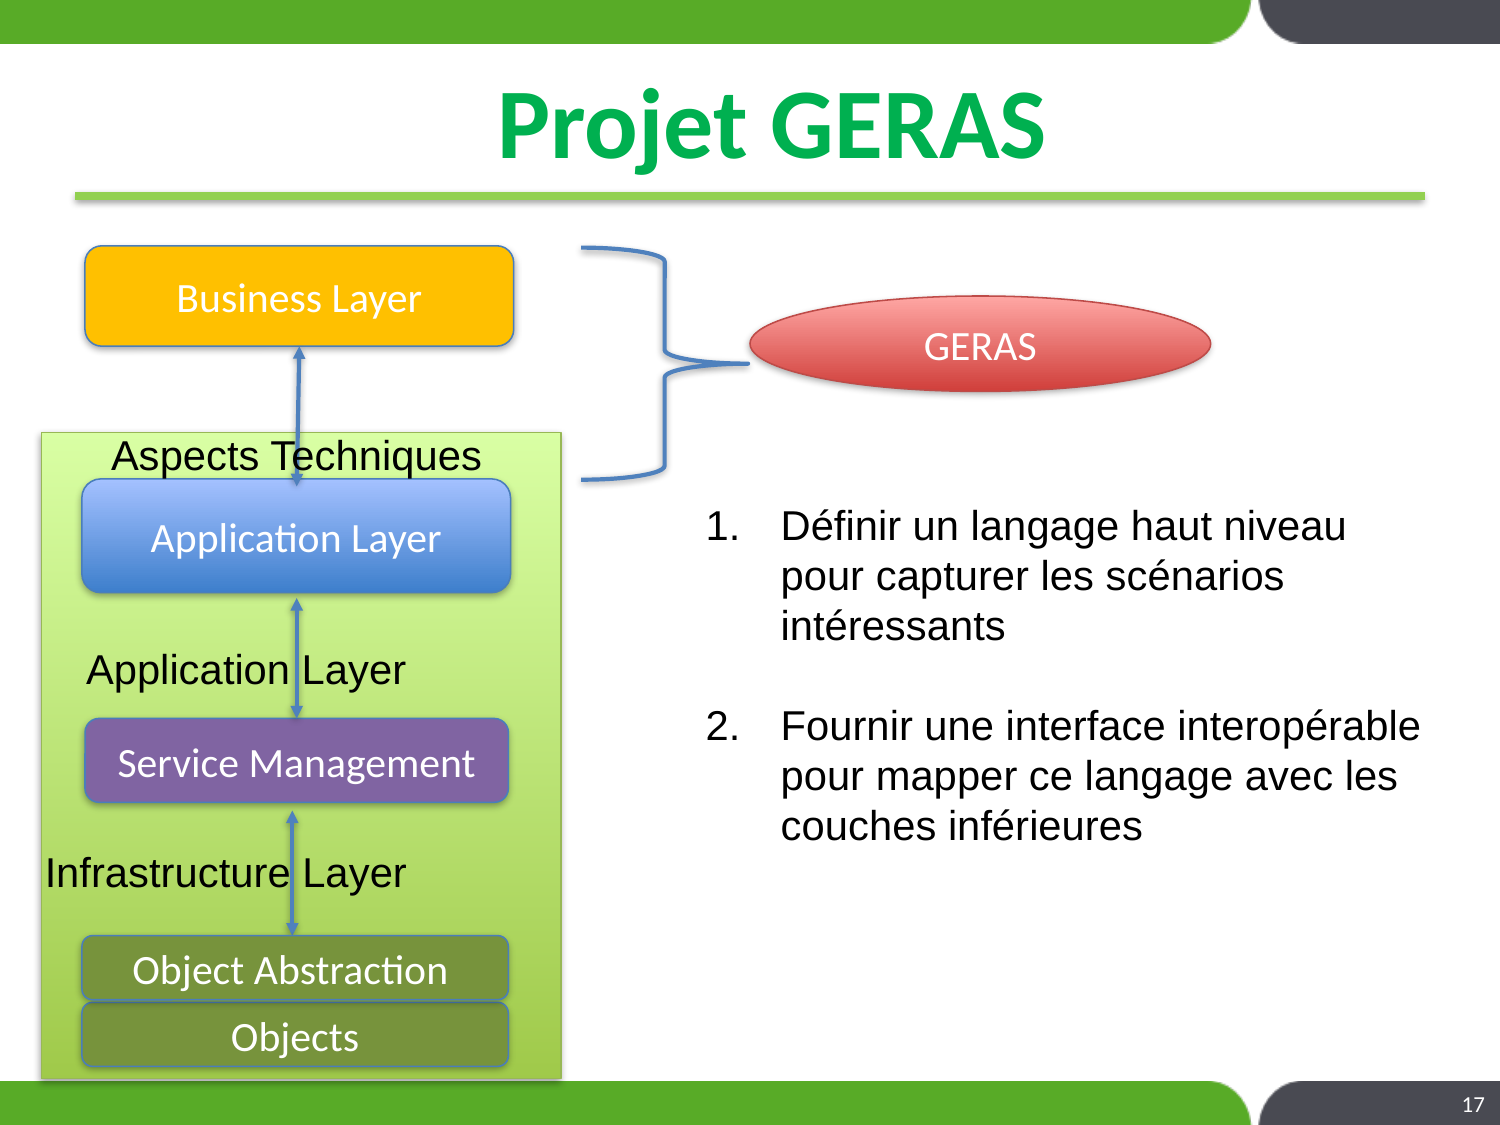

# Projet GERAS
Business Layer

GERAS
Aspects Techniques
Aspects Techniques
Application Layer
Définir un langage haut niveau pour capturer les scénarios intéressants

Fournir une interface interopérable pour mapper ce langage avec les couches inférieures
Application Layer
Service Management
Infrastructure Layer
Object Abstraction
Objects
17